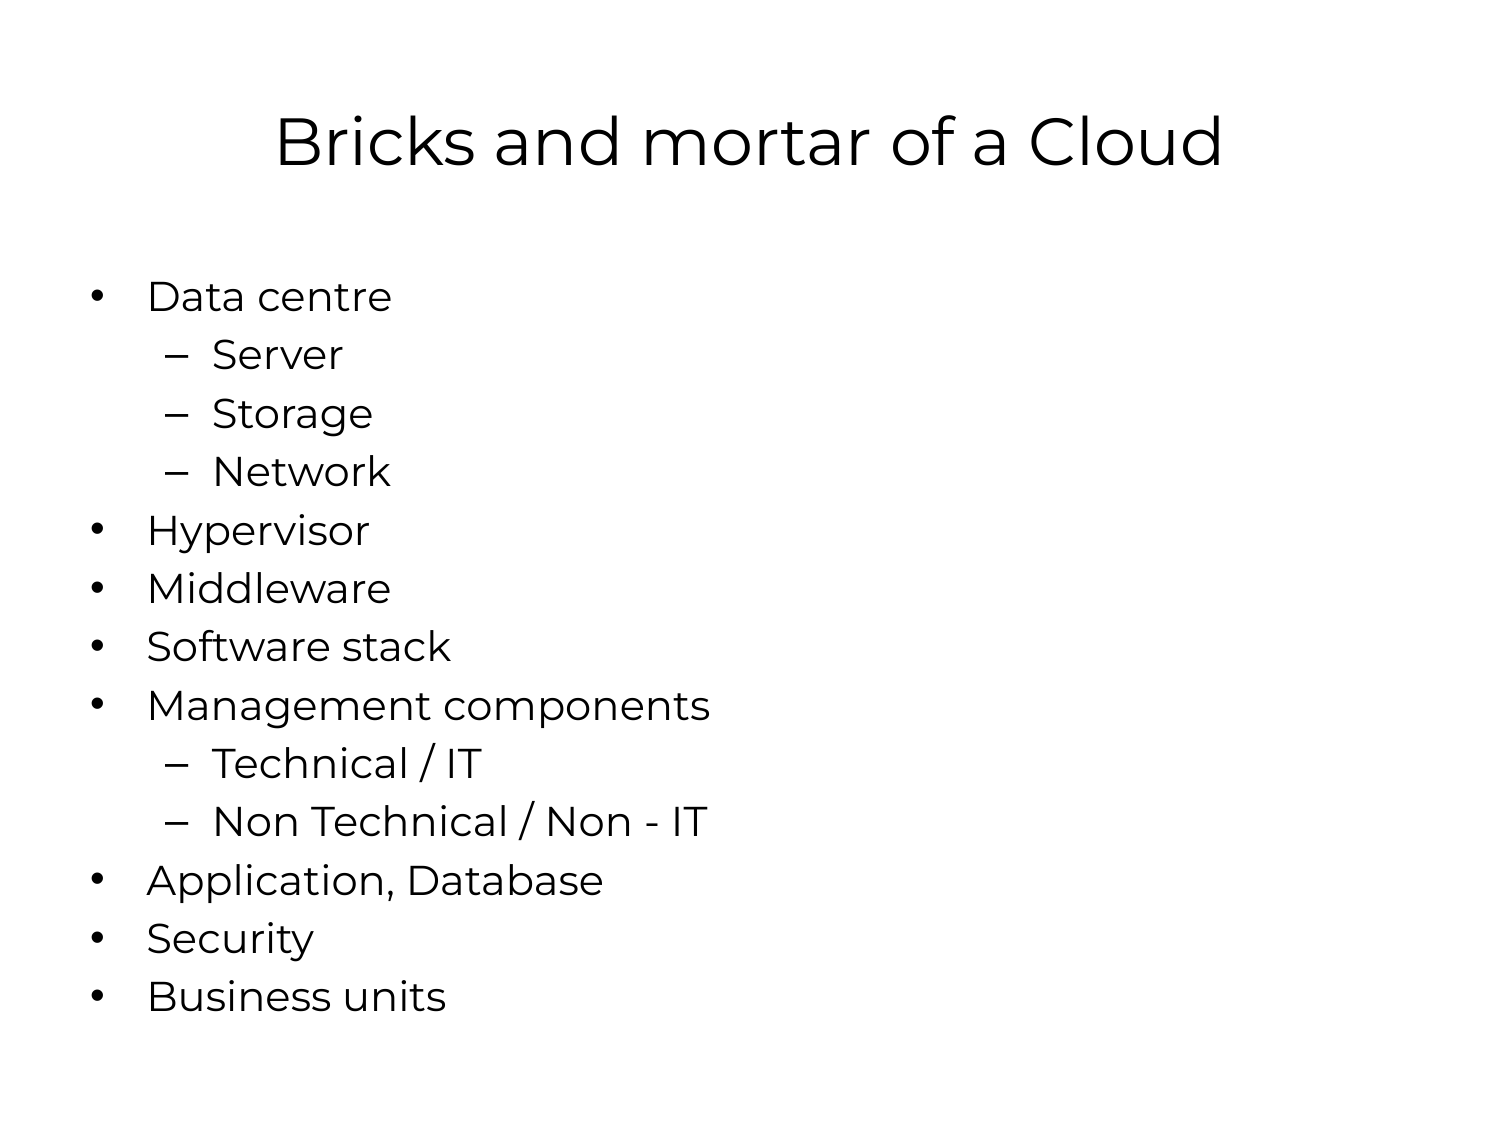

# Bricks and mortar of a Cloud
Data centre
Server
Storage
Network
Hypervisor
Middleware
Software stack
Management components
Technical / IT
Non Technical / Non - IT
Application, Database
Security
Business units